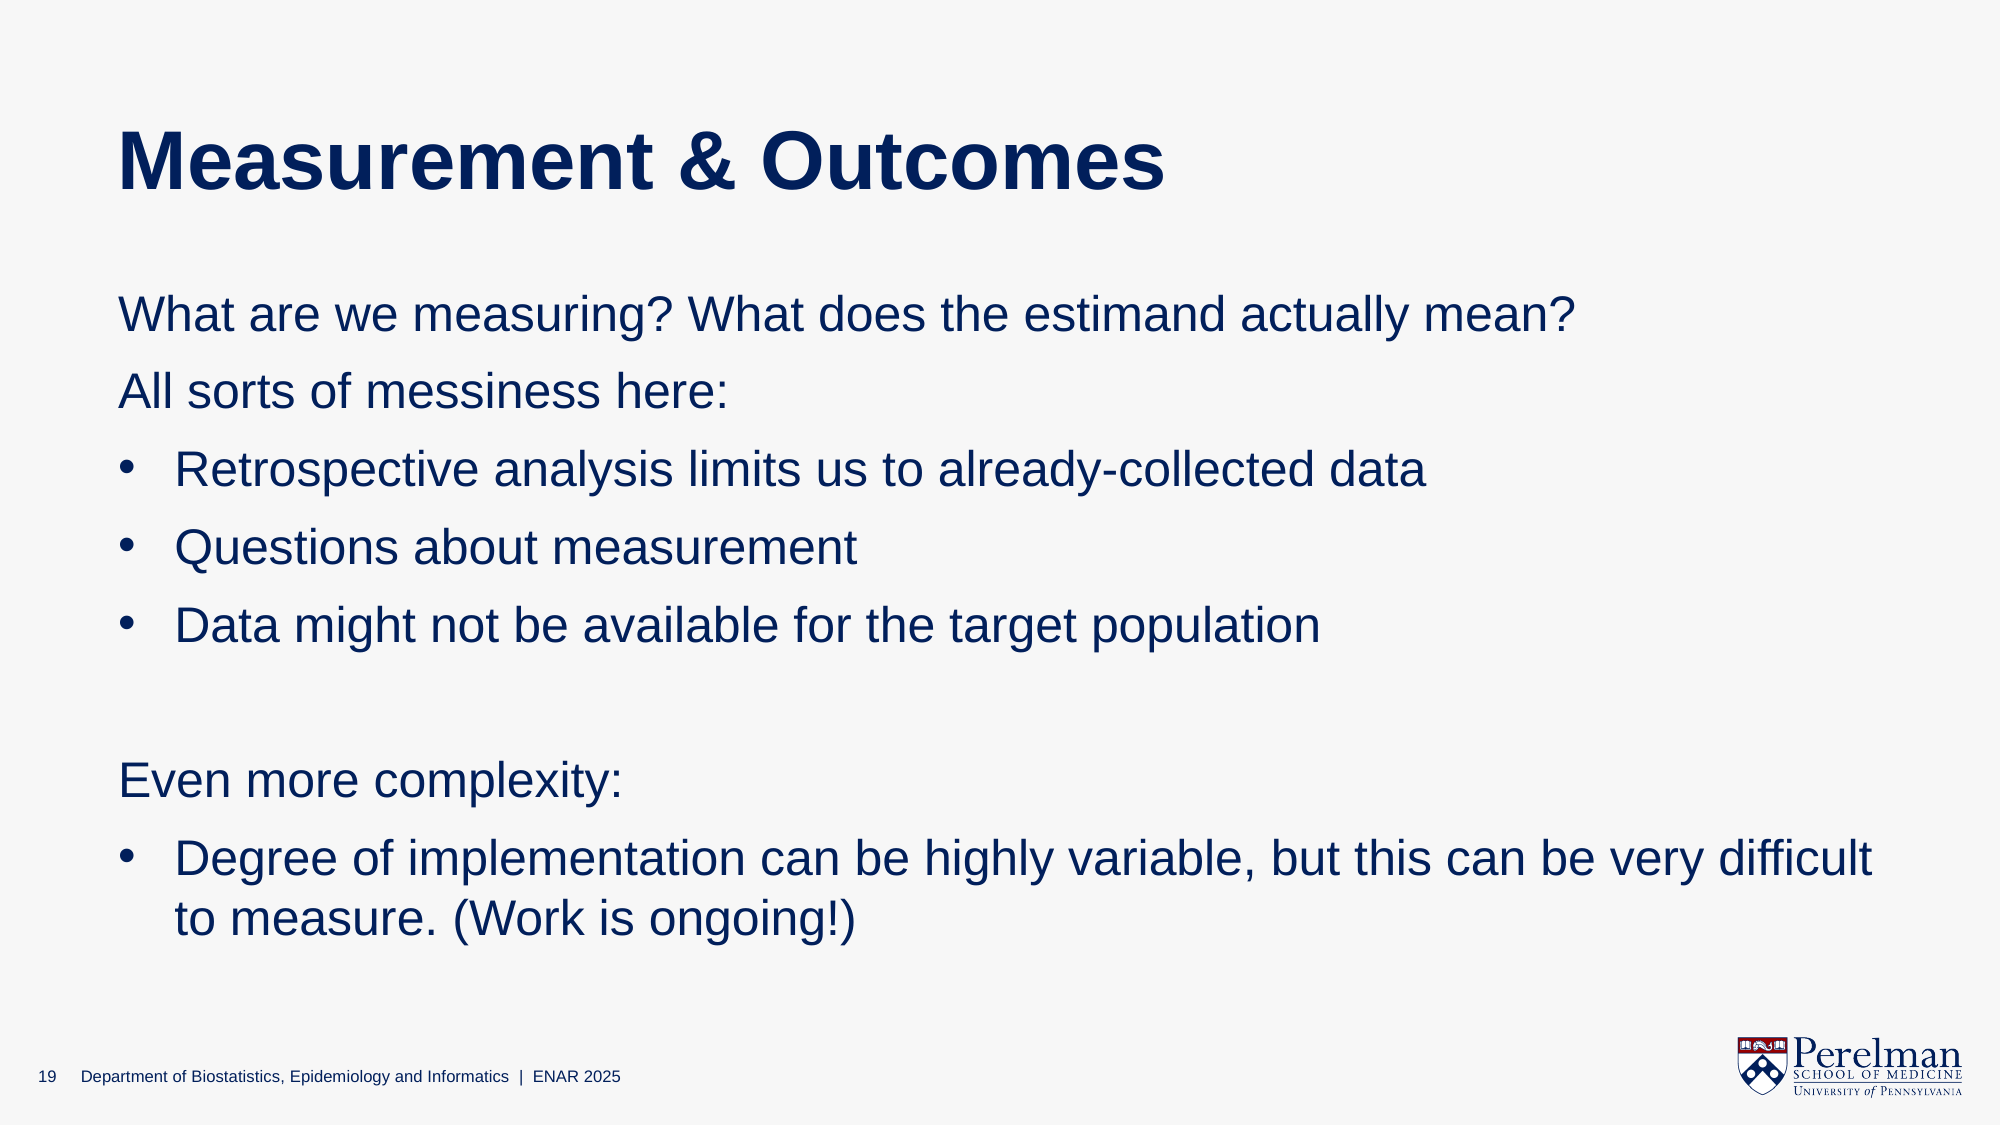

# Measurement & Outcomes
What are we measuring? What does the estimand actually mean?
All sorts of messiness here:
Retrospective analysis limits us to already-collected data
Questions about measurement
Data might not be available for the target population

Even more complexity:
Degree of implementation can be highly variable, but this can be very difficult to measure. (Work is ongoing!)
19